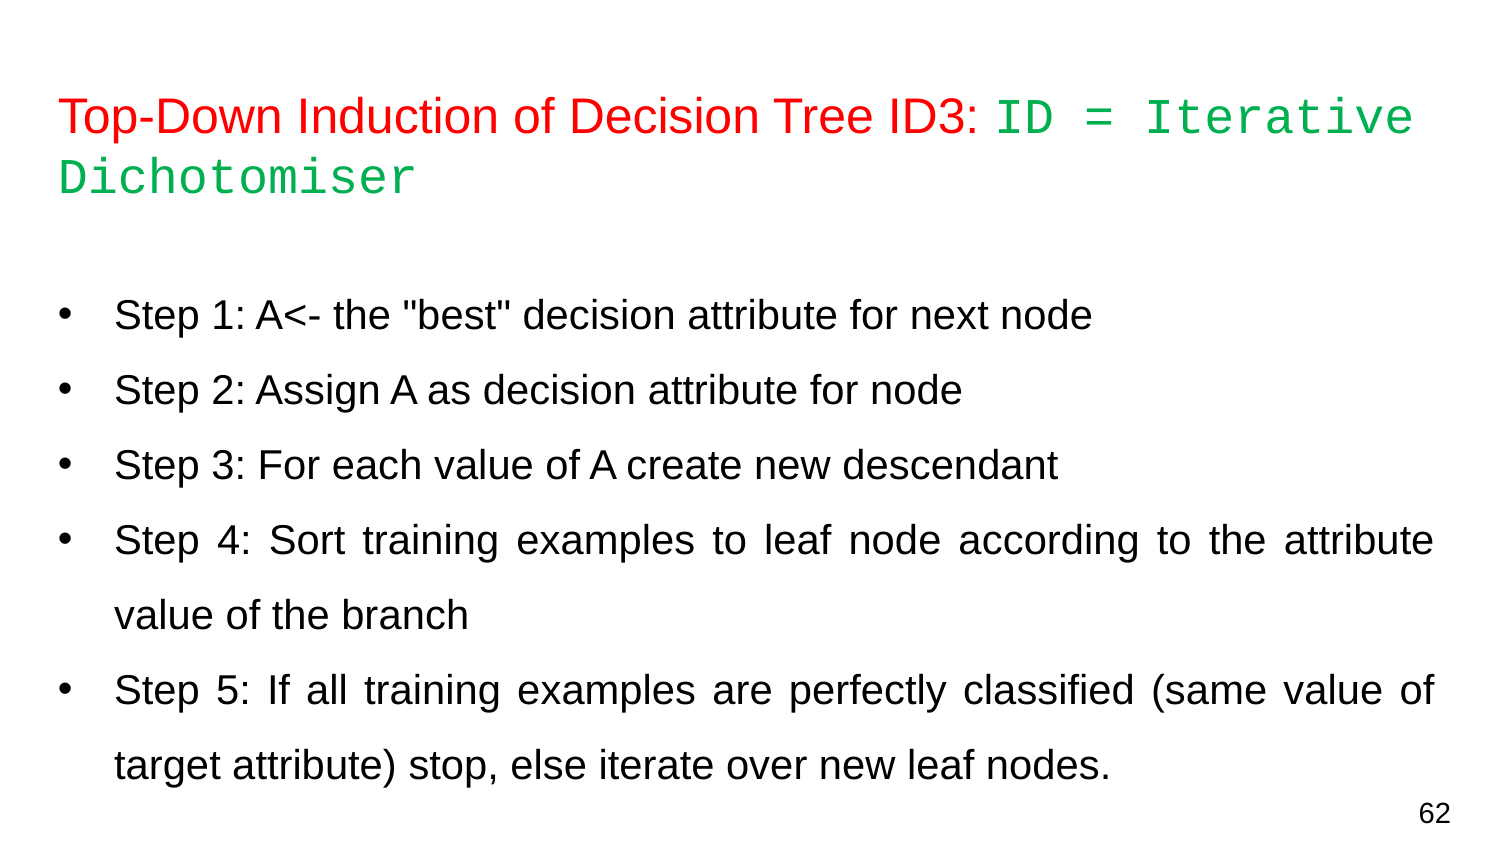

Top-Down Induction of Decision Tree ID3: ID = Iterative Dichotomiser

Step 1: A<- the "best" decision attribute for next node
Step 2: Assign A as decision attribute for node
Step 3: For each value of A create new descendant
Step 4: Sort training examples to leaf node according to the attribute value of the branch
Step 5: If all training examples are perfectly classified (same value of target attribute) stop, else iterate over new leaf nodes.

62